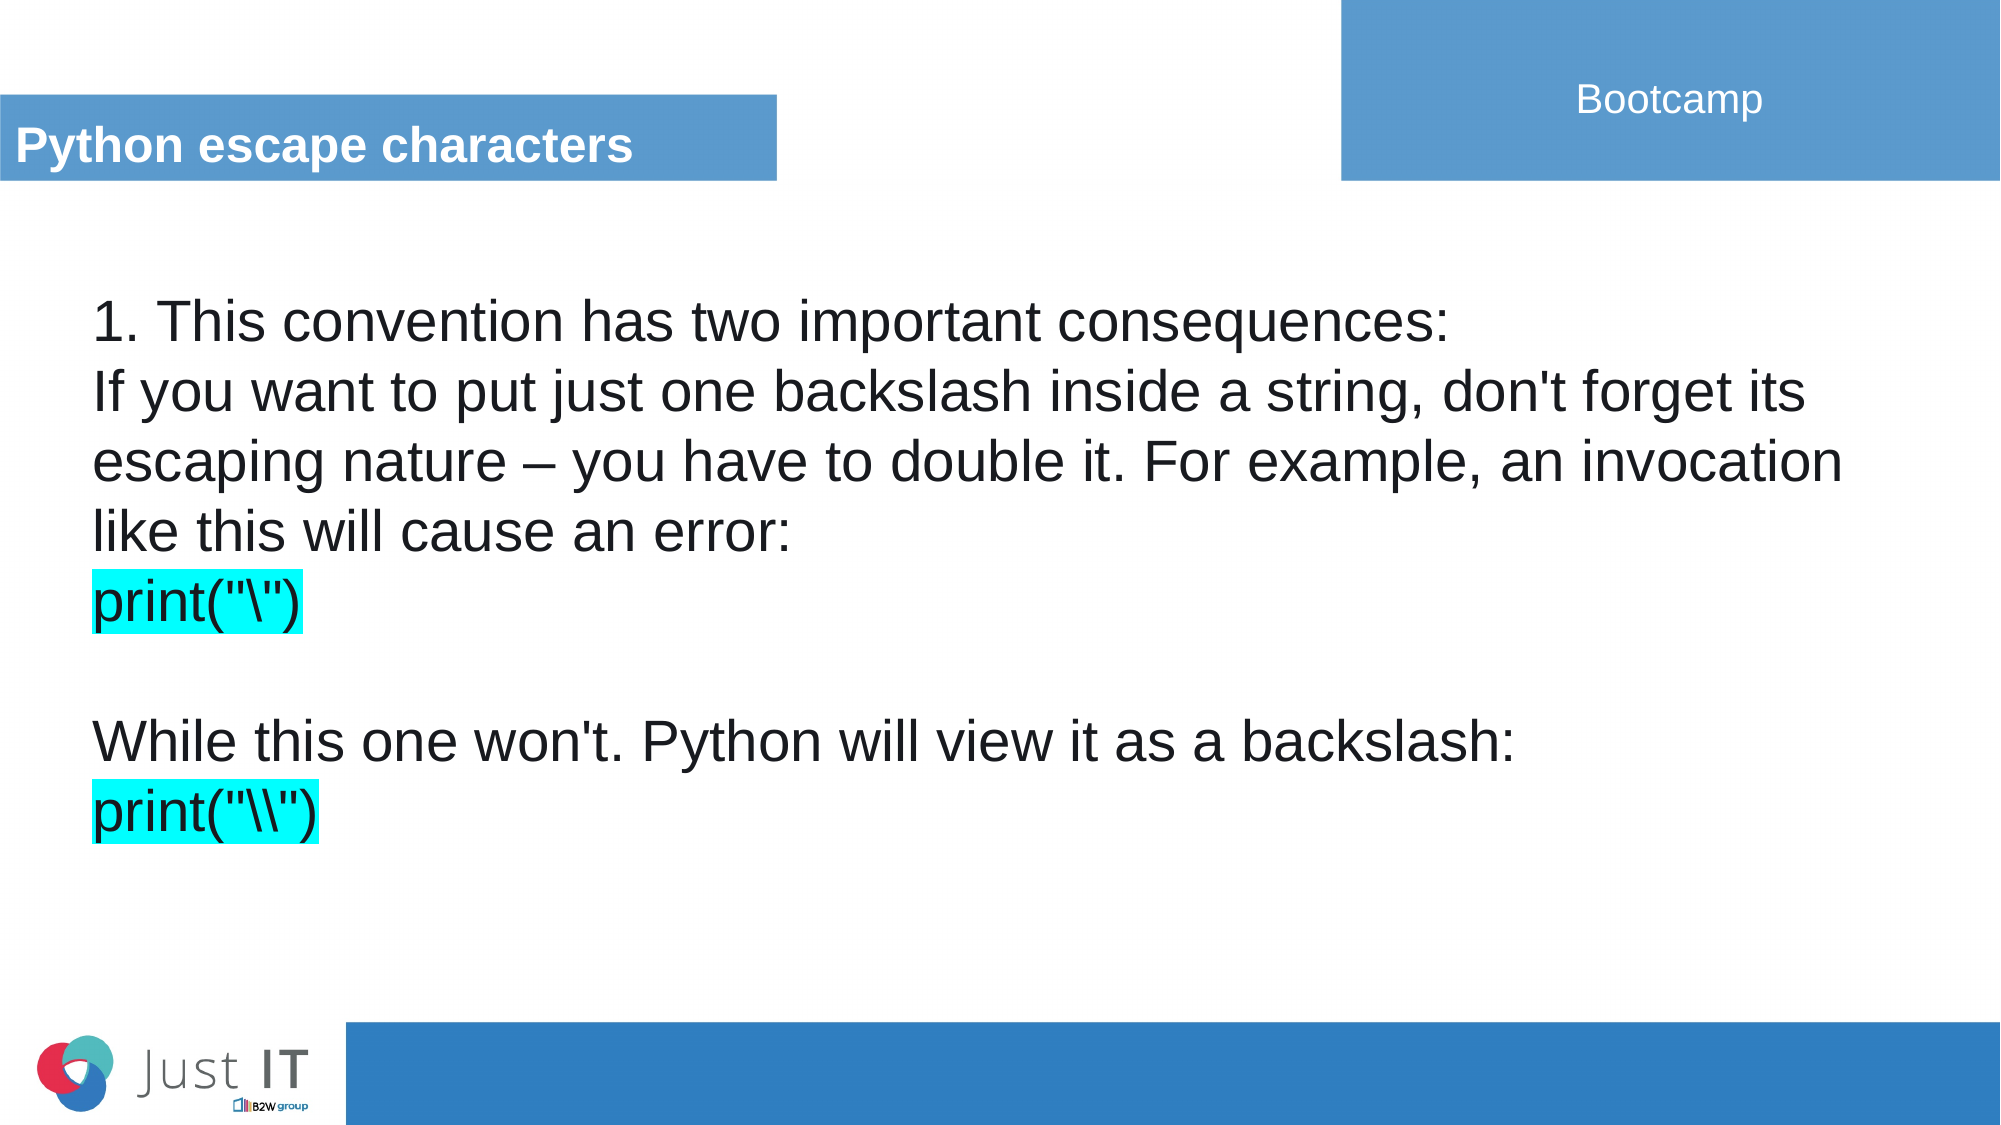

Bootcamp
# Python escape characters
1. This convention has two important consequences:
If you want to put just one backslash inside a string, don't forget its escaping nature ‒ you have to double it. For example, an invocation like this will cause an error:
print("\")

While this one won't. Python will view it as a backslash:
print("\\")